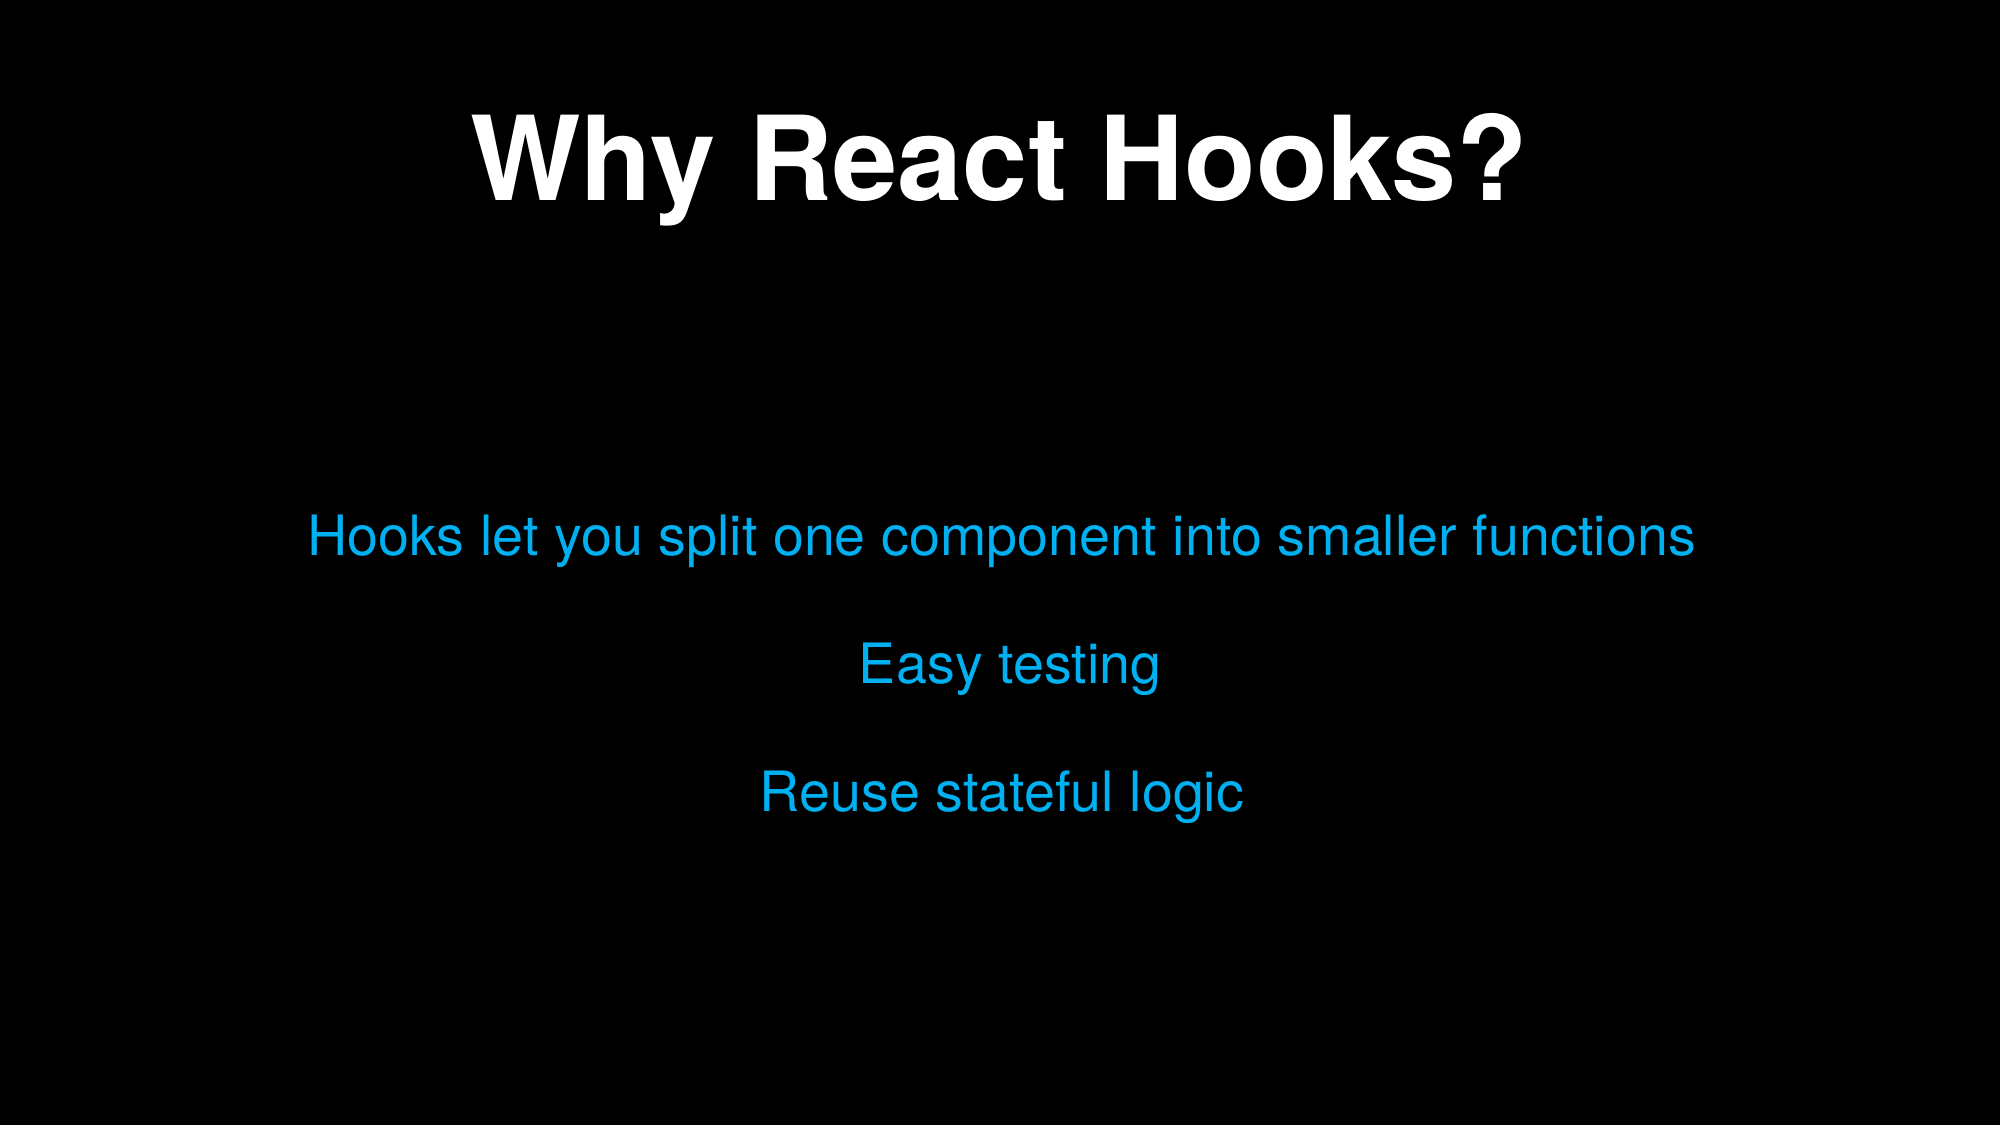

# Why React Hooks?
Hooks let you split one component into smaller functions
Easy testing
Reuse stateful logic